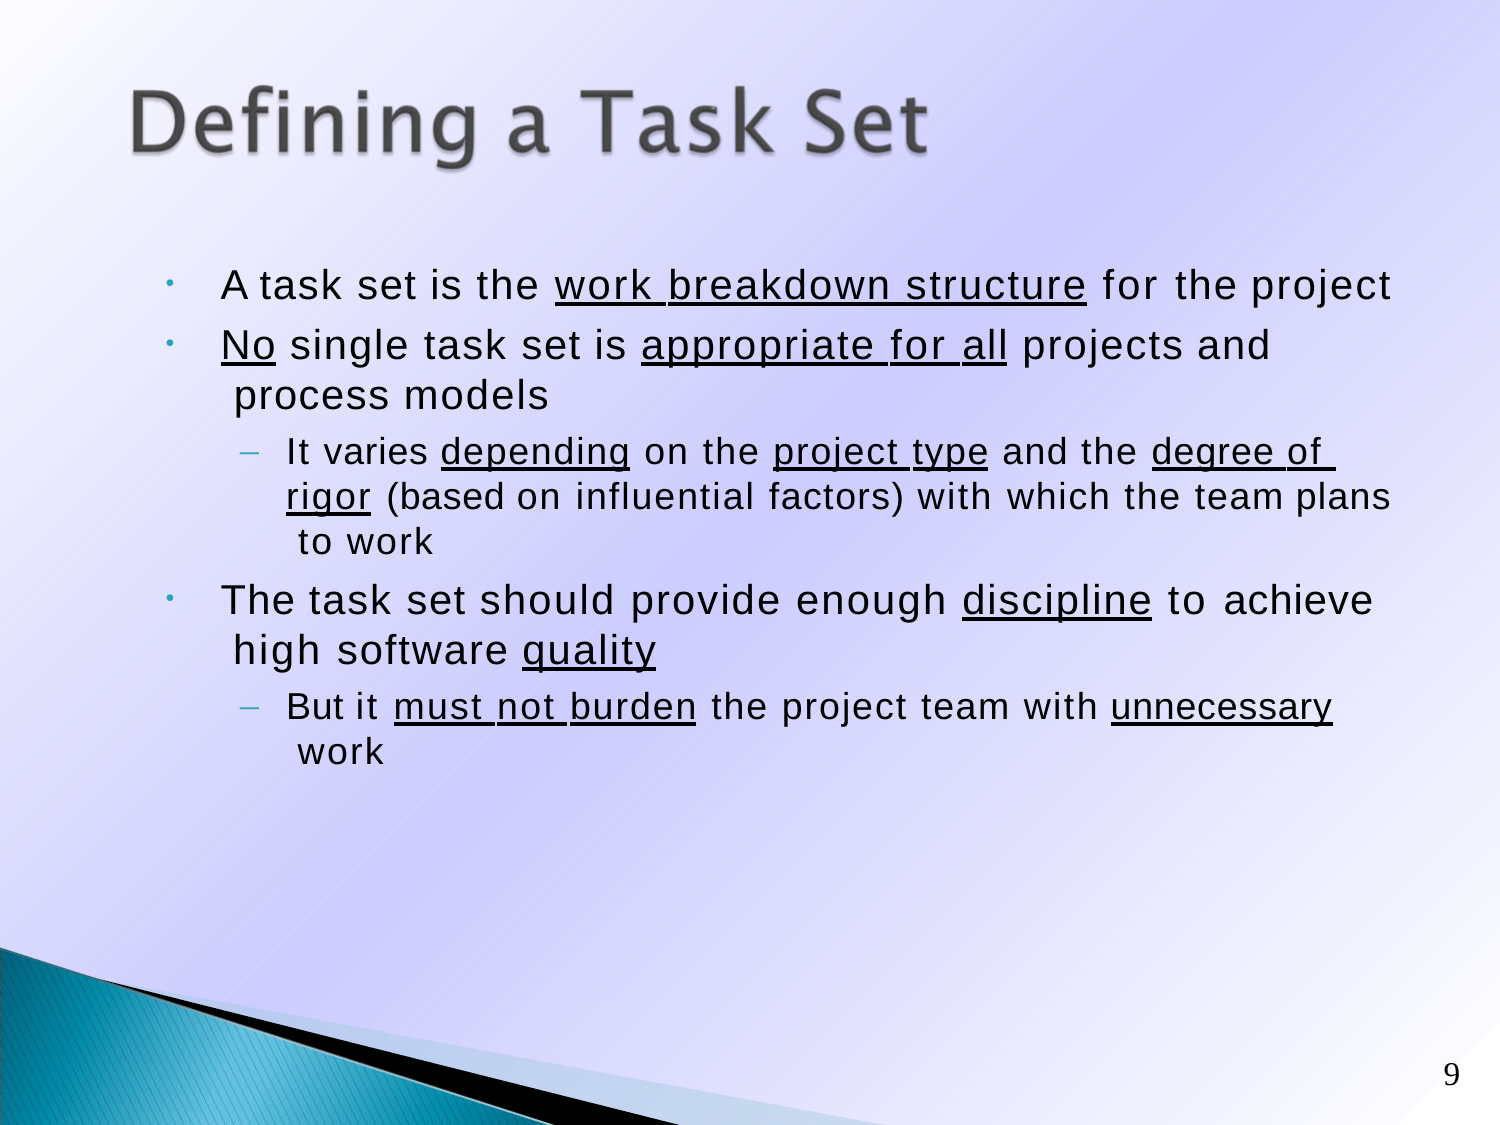

# A task set is the work breakdown structure for the project
•
No single task set is appropriate for all projects and  process models
•
It varies depending on the project type and the degree of  rigor (based on influential factors) with which the team plans  to work
The task set should provide enough discipline to achieve  high software quality
But it must not burden the project team with unnecessary  work
•
9